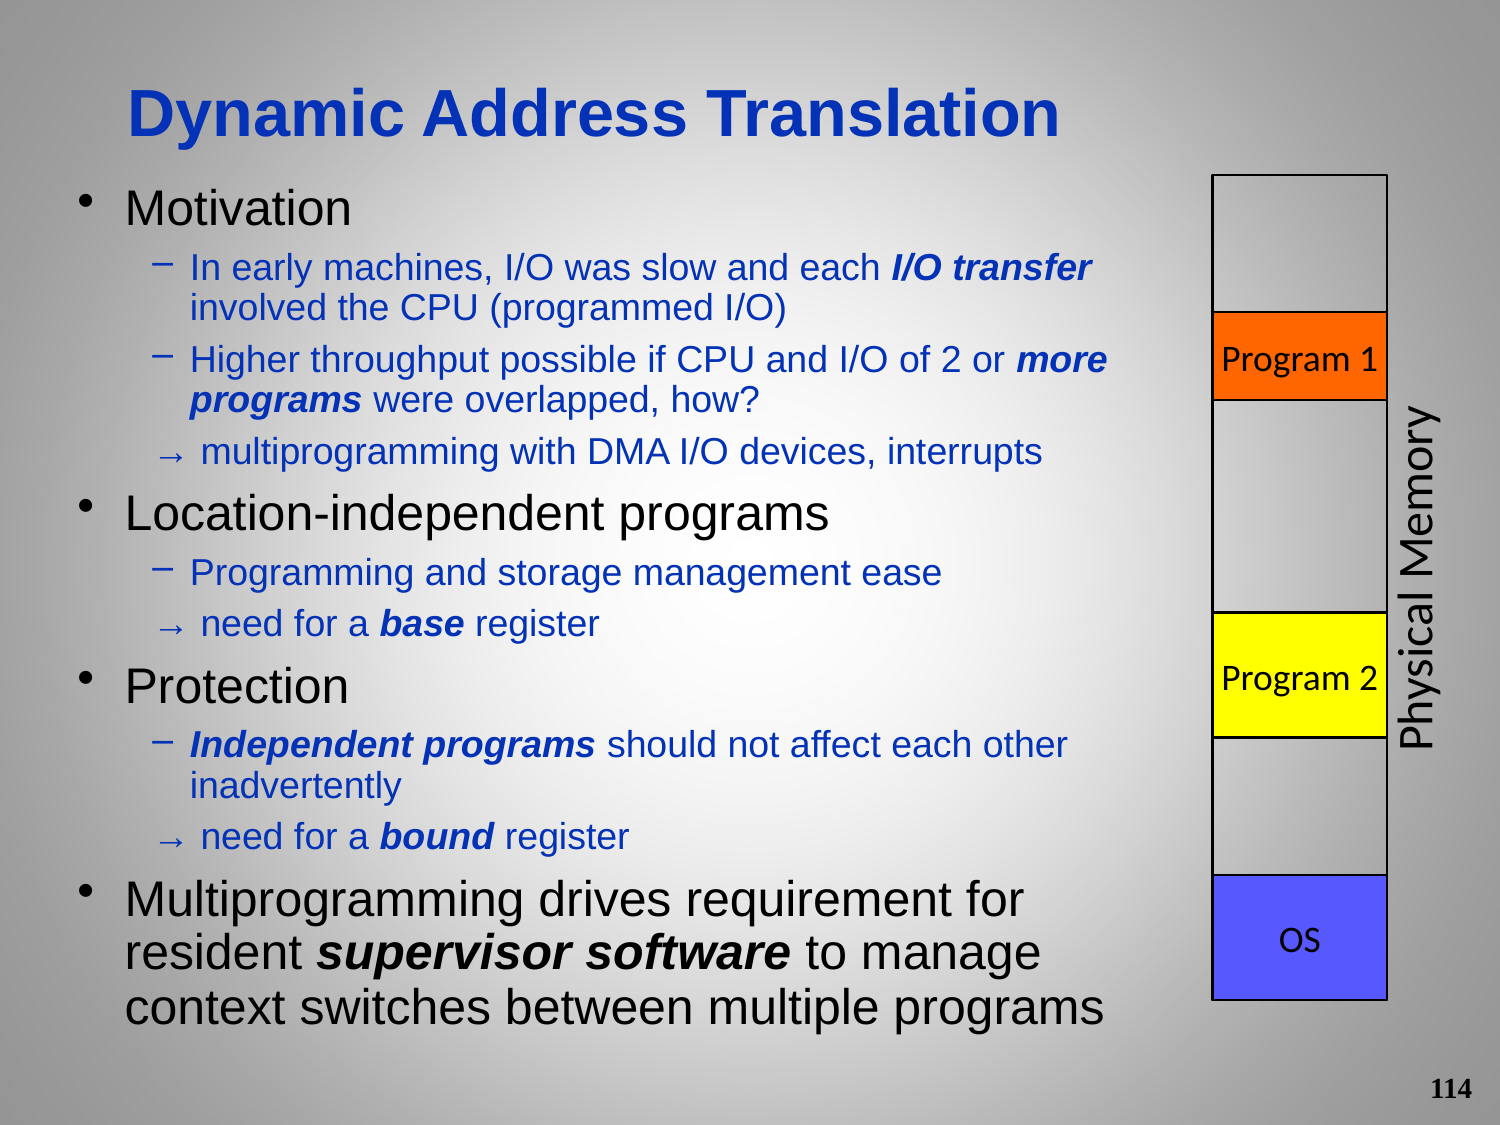

# Dynamic Address Translation
Motivation
In early machines, I/O was slow and each I/O transfer involved the CPU (programmed I/O)
Higher throughput possible if CPU and I/O of 2 or more programs were overlapped, how?
→ multiprogramming with DMA I/O devices, interrupts
Location-independent programs
Programming and storage management ease
→ need for a base register
Protection
Independent programs should not affect each other inadvertently
→ need for a bound register
Multiprogramming drives requirement for resident supervisor software to manage context switches between multiple programs

Program 1
Physical Memory
Program 2
OS
114